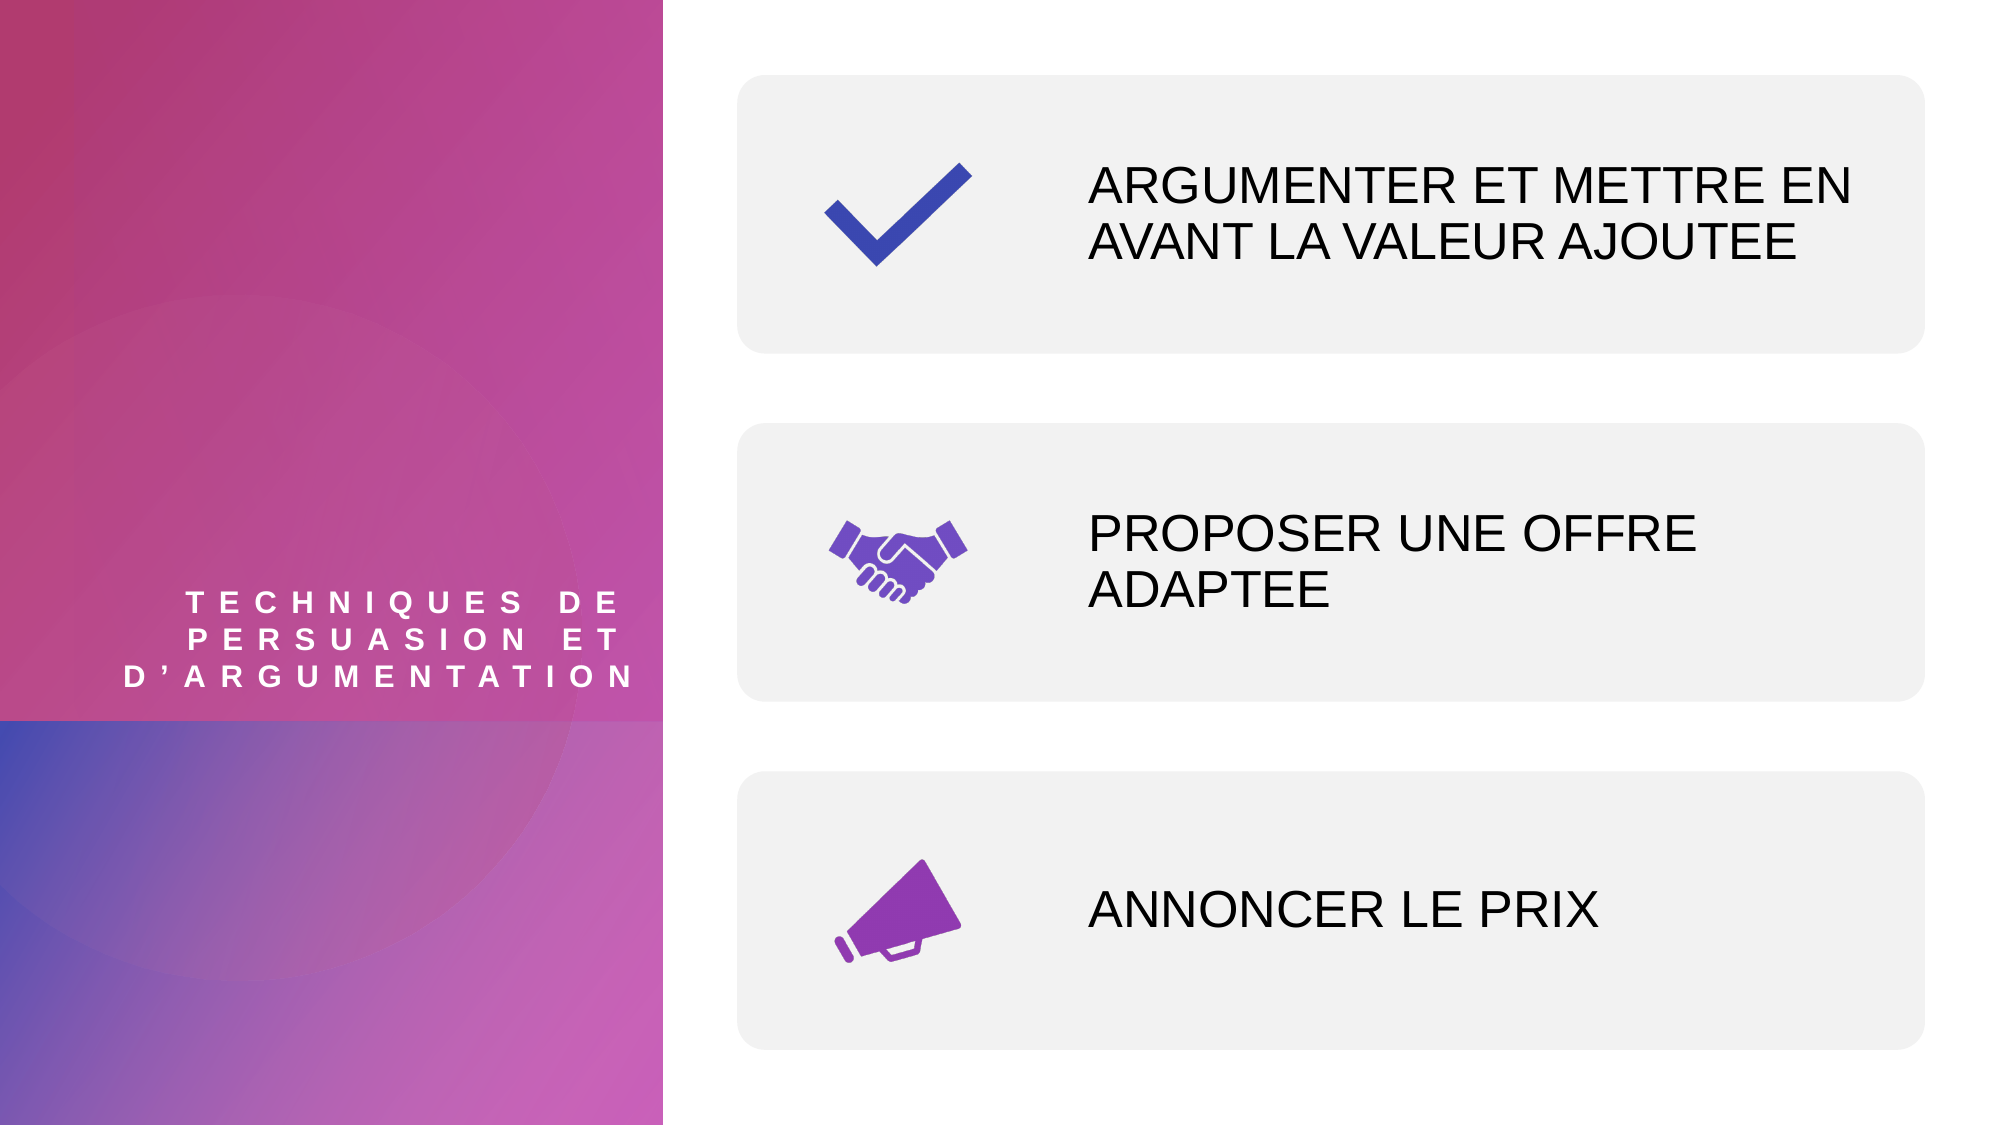

ARGUMENTER ET METTRE EN AVANT LA VALEUR AJOUTEE
PROPOSER UNE OFFRE ADAPTEE
ANNONCER LE PRIX
# Techniques de persuasion et d’argumentation